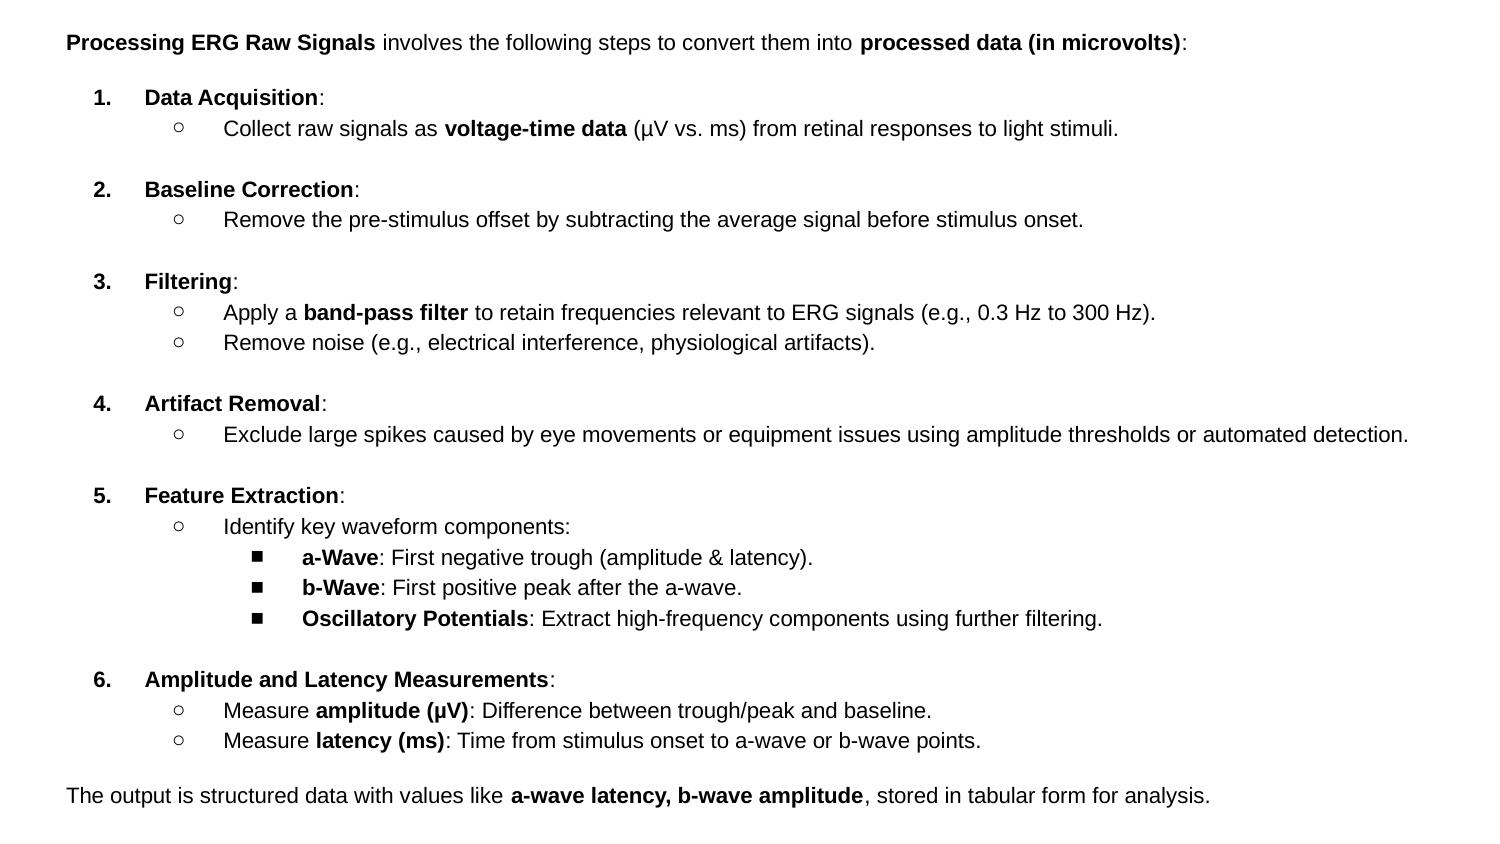

Processing ERG Raw Signals involves the following steps to convert them into processed data (in microvolts):
Data Acquisition:
Collect raw signals as voltage-time data (µV vs. ms) from retinal responses to light stimuli.
Baseline Correction:
Remove the pre-stimulus offset by subtracting the average signal before stimulus onset.
Filtering:
Apply a band-pass filter to retain frequencies relevant to ERG signals (e.g., 0.3 Hz to 300 Hz).
Remove noise (e.g., electrical interference, physiological artifacts).
Artifact Removal:
Exclude large spikes caused by eye movements or equipment issues using amplitude thresholds or automated detection.
Feature Extraction:
Identify key waveform components:
a-Wave: First negative trough (amplitude & latency).
b-Wave: First positive peak after the a-wave.
Oscillatory Potentials: Extract high-frequency components using further filtering.
Amplitude and Latency Measurements:
Measure amplitude (µV): Difference between trough/peak and baseline.
Measure latency (ms): Time from stimulus onset to a-wave or b-wave points.
The output is structured data with values like a-wave latency, b-wave amplitude, stored in tabular form for analysis.